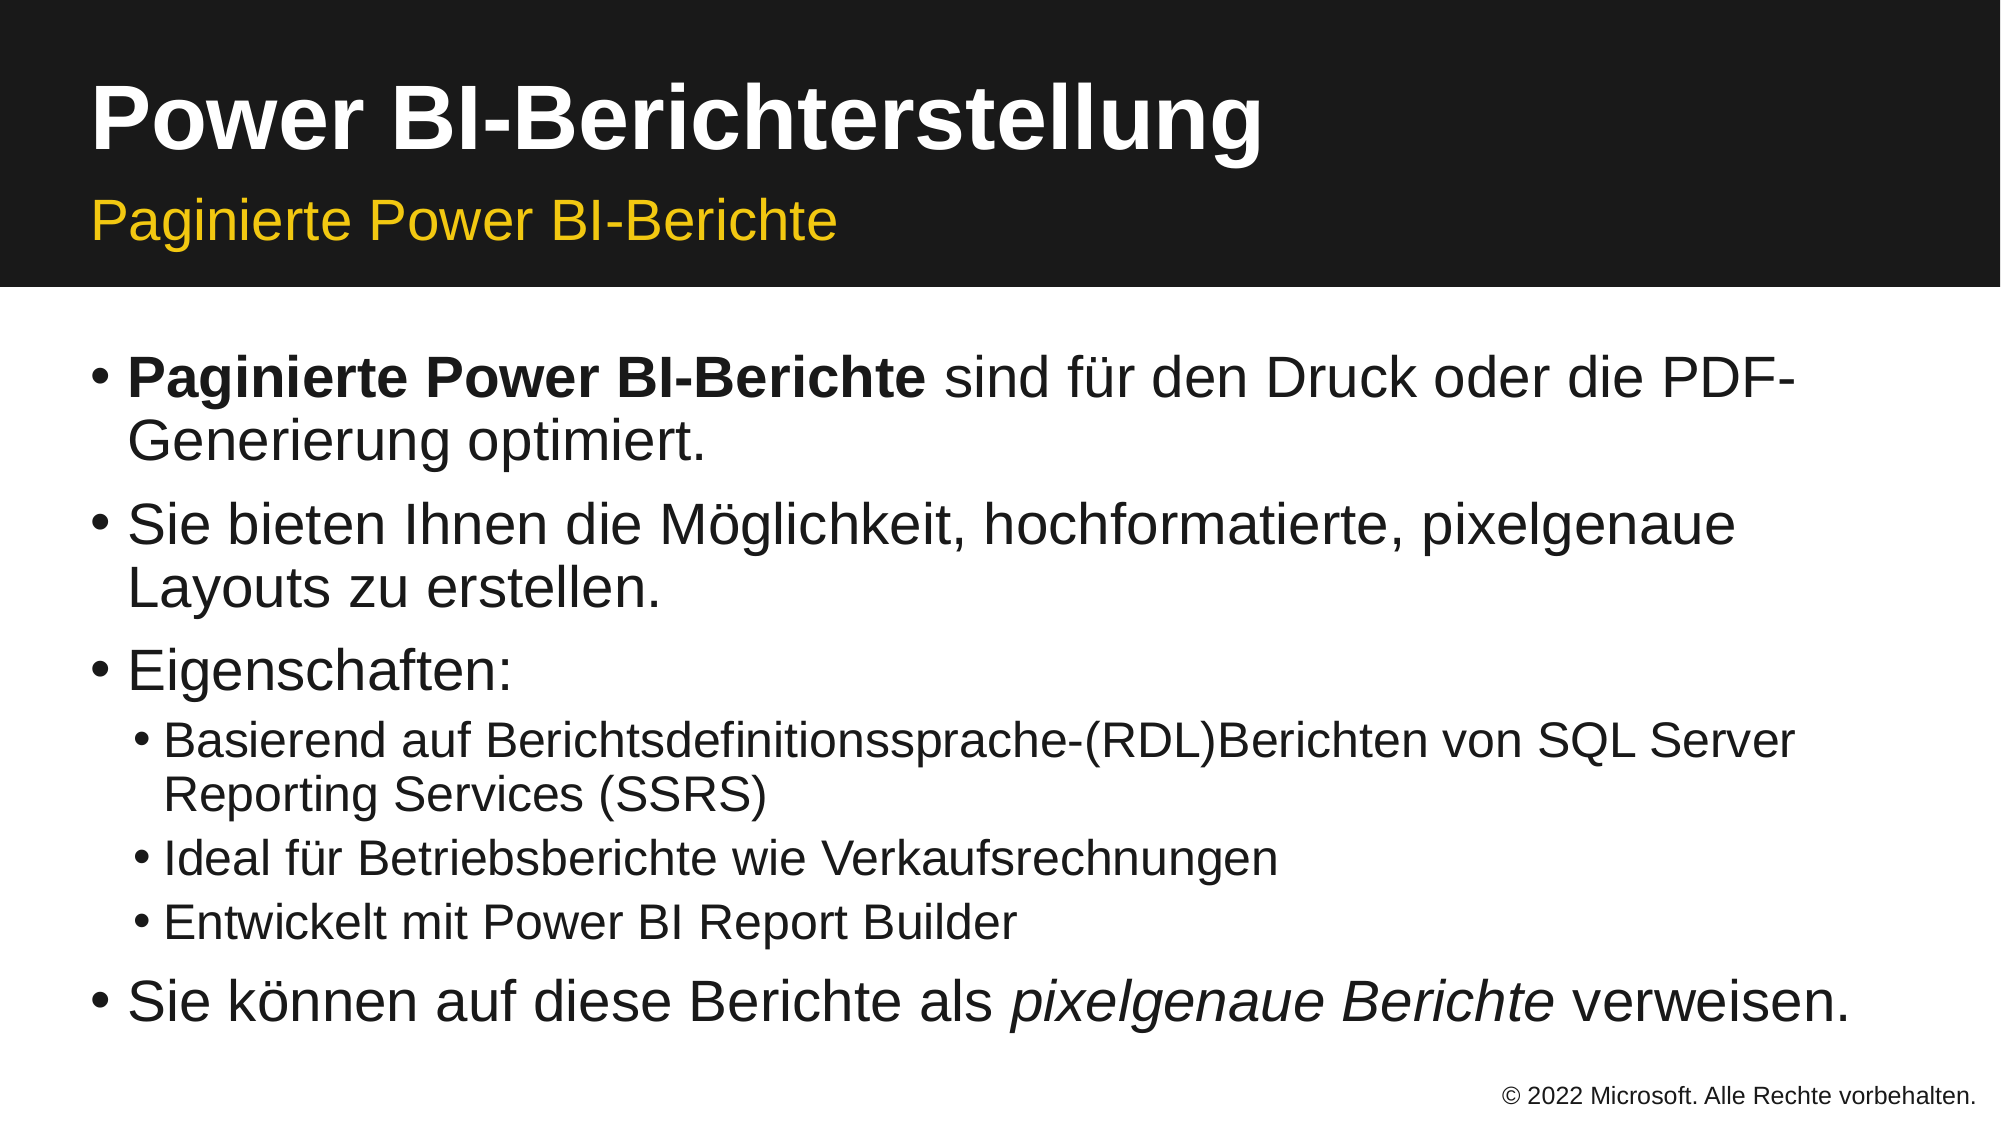

# Power BI-Berichterstellung
Paginierte Power BI-Berichte
Paginierte Power BI-Berichte sind für den Druck oder die PDF-Generierung optimiert.
Sie bieten Ihnen die Möglichkeit, hochformatierte, pixelgenaue Layouts zu erstellen.
Eigenschaften:
Basierend auf Berichtsdefinitionssprache-(RDL)Berichten von SQL Server Reporting Services (SSRS)
Ideal für Betriebsberichte wie Verkaufsrechnungen
Entwickelt mit Power BI Report Builder
Sie können auf diese Berichte als pixelgenaue Berichte verweisen.

© 2022 Microsoft. Alle Rechte vorbehalten.